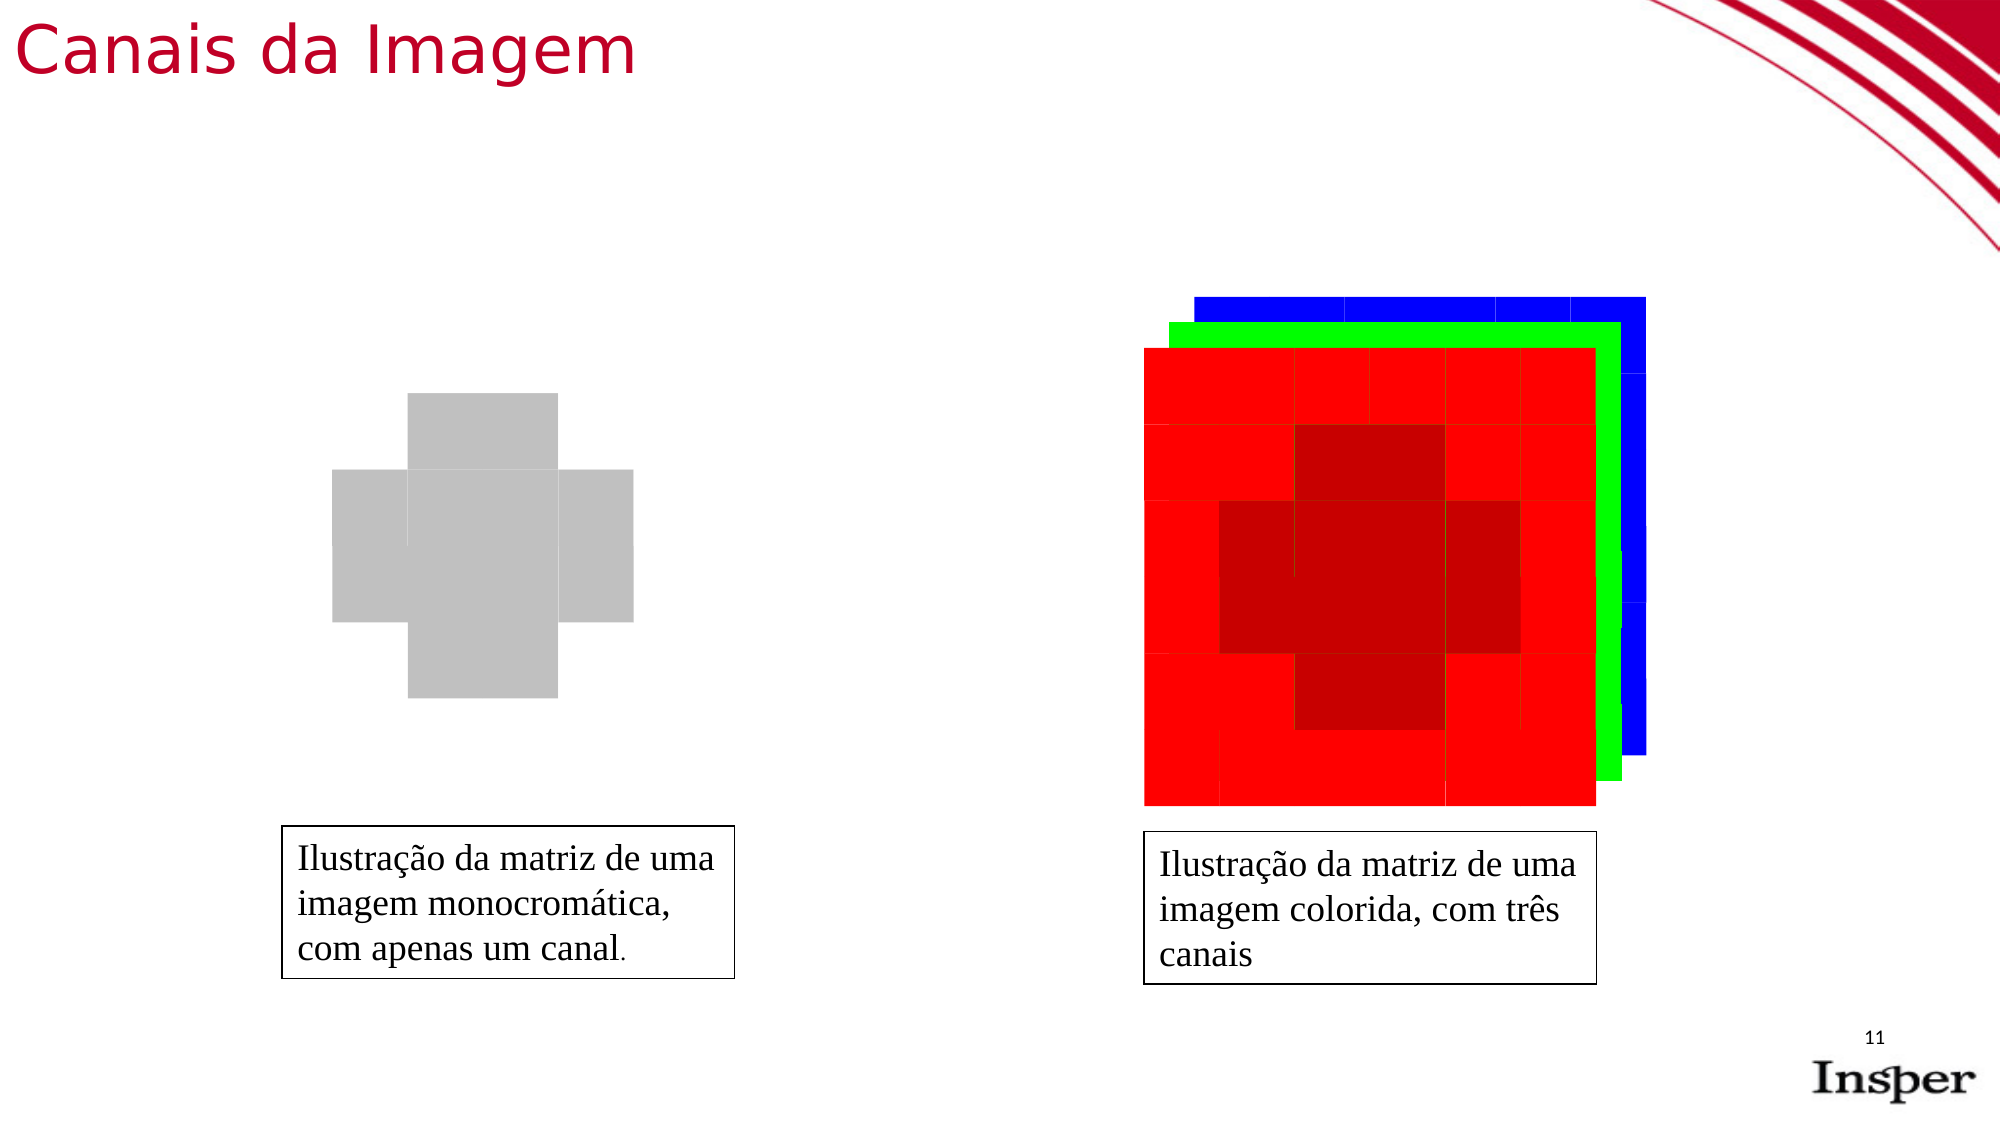

# Canais da Imagem

Ilustração da matriz de uma imagem monocromática, com apenas um canal.
Ilustração da matriz de uma imagem colorida, com três canais
11